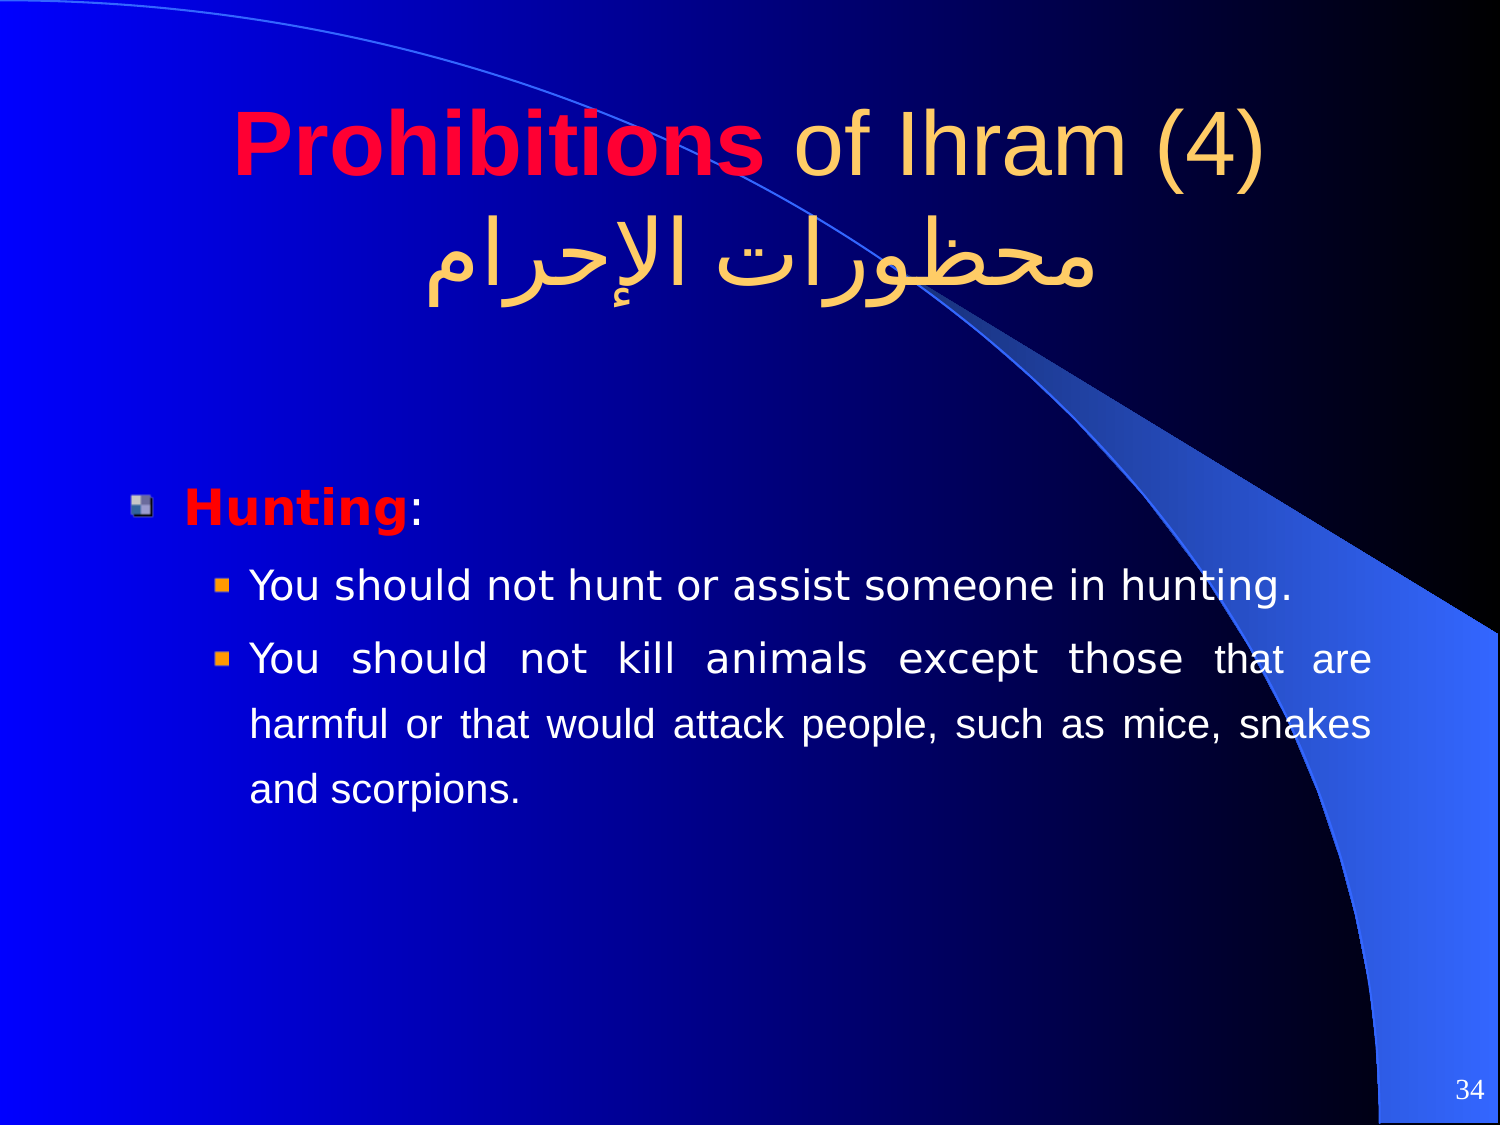

# Prohibitions of Ihram (4) محظورات الإحرام

Hunting:
You should not hunt or assist someone in hunting.
You should not kill animals except those that are harmful or that would attack people, such as mice, snakes and scorpions.
34